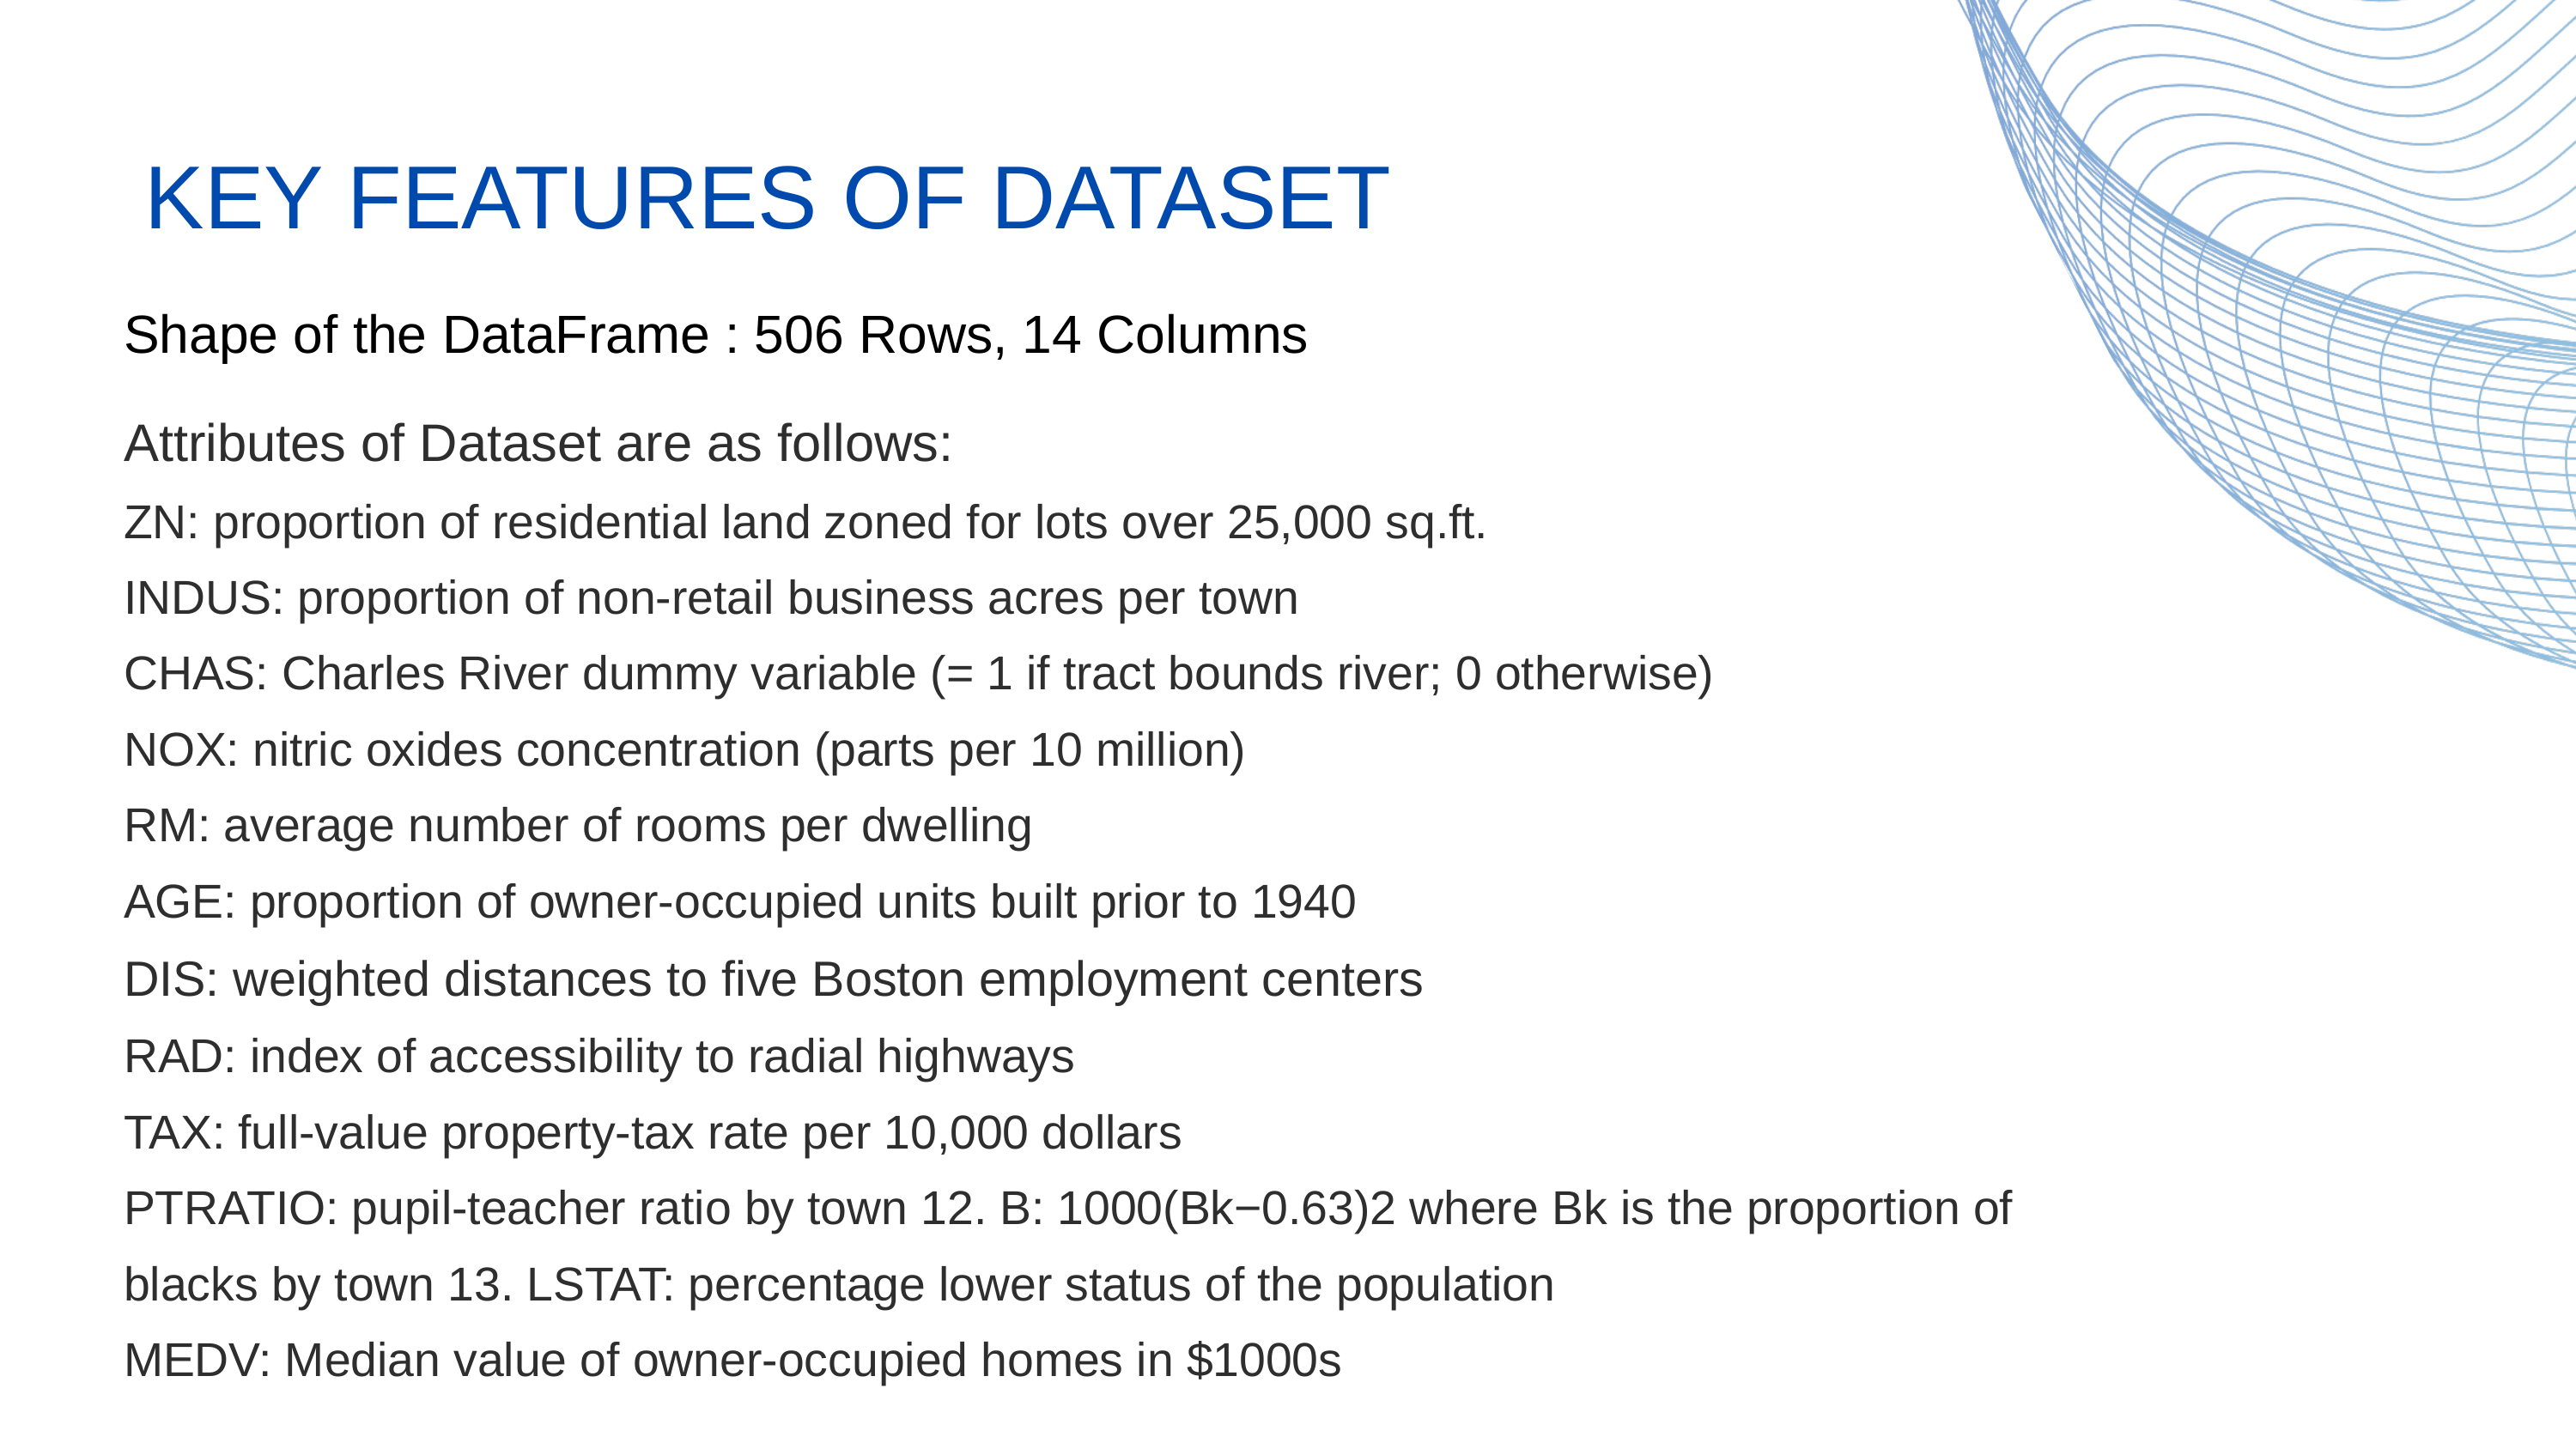

KEY FEATURES OF DATASET
Shape of the DataFrame : 506 Rows, 14 Columns
Attributes of Dataset are as follows:
ZN: proportion of residential land zoned for lots over 25,000 sq.ft.
INDUS: proportion of non-retail business acres per town
CHAS: Charles River dummy variable (= 1 if tract bounds river; 0 otherwise)
NOX: nitric oxides concentration (parts per 10 million)
RM: average number of rooms per dwelling
AGE: proportion of owner-occupied units built prior to 1940
DIS: weighted distances to ﬁve Boston employment centers
RAD: index of accessibility to radial highways
TAX: full-value property-tax rate per 10,000 dollars
PTRATIO: pupil-teacher ratio by town 12. B: 1000(Bk−0.63)2 where Bk is the proportion of blacks by town 13. LSTAT: percentage lower status of the population
MEDV: Median value of owner-occupied homes in $1000s